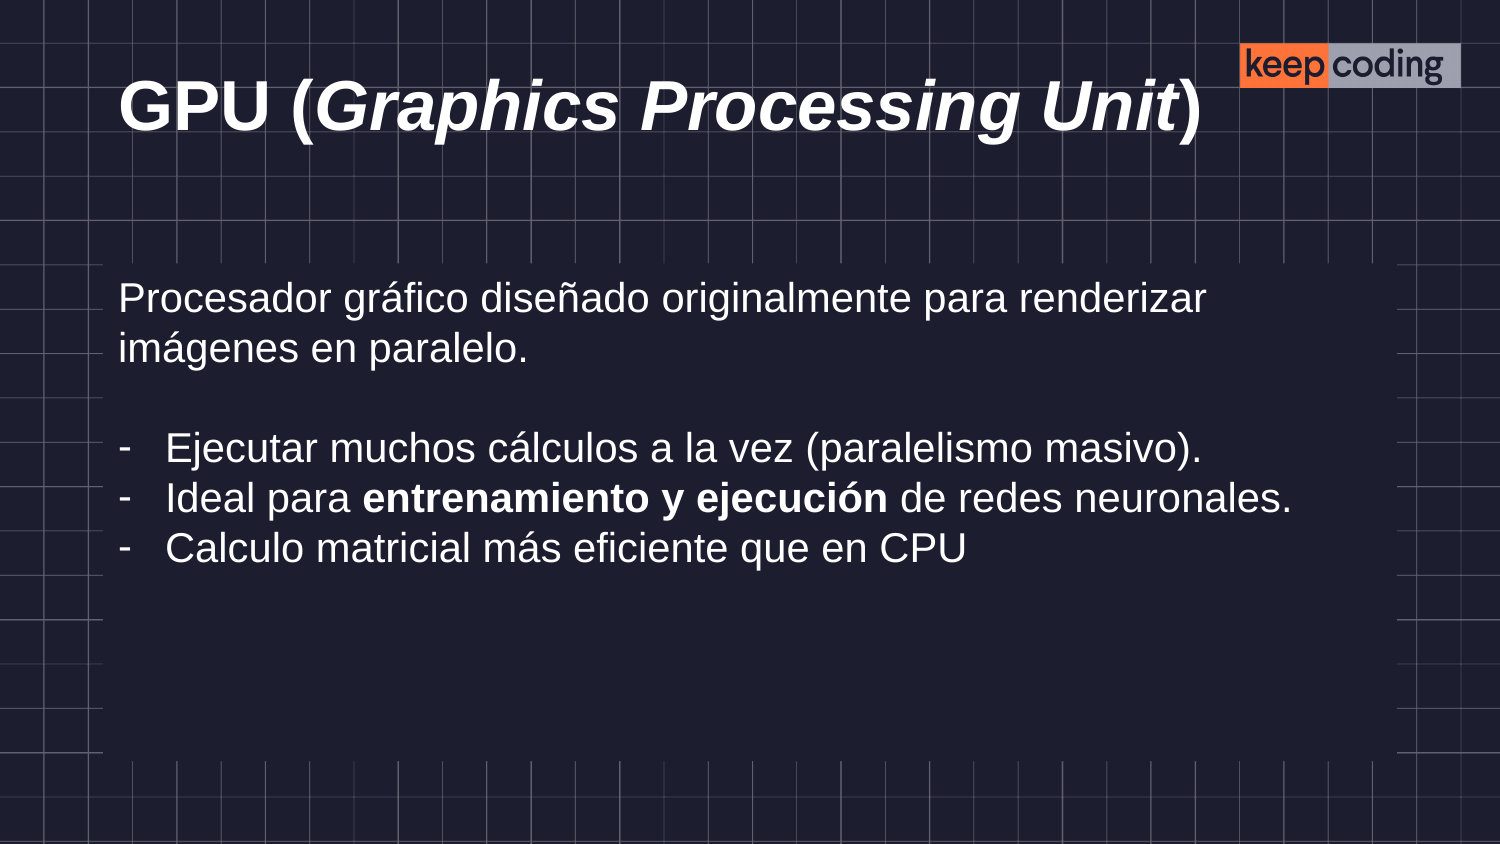

# GPU (Graphics Processing Unit)

Procesador gráfico diseñado originalmente para renderizar
imágenes en paralelo.

Ejecutar muchos cálculos a la vez (paralelismo masivo).
Ideal para entrenamiento y ejecución de redes neuronales.
Calculo matricial más eficiente que en CPU